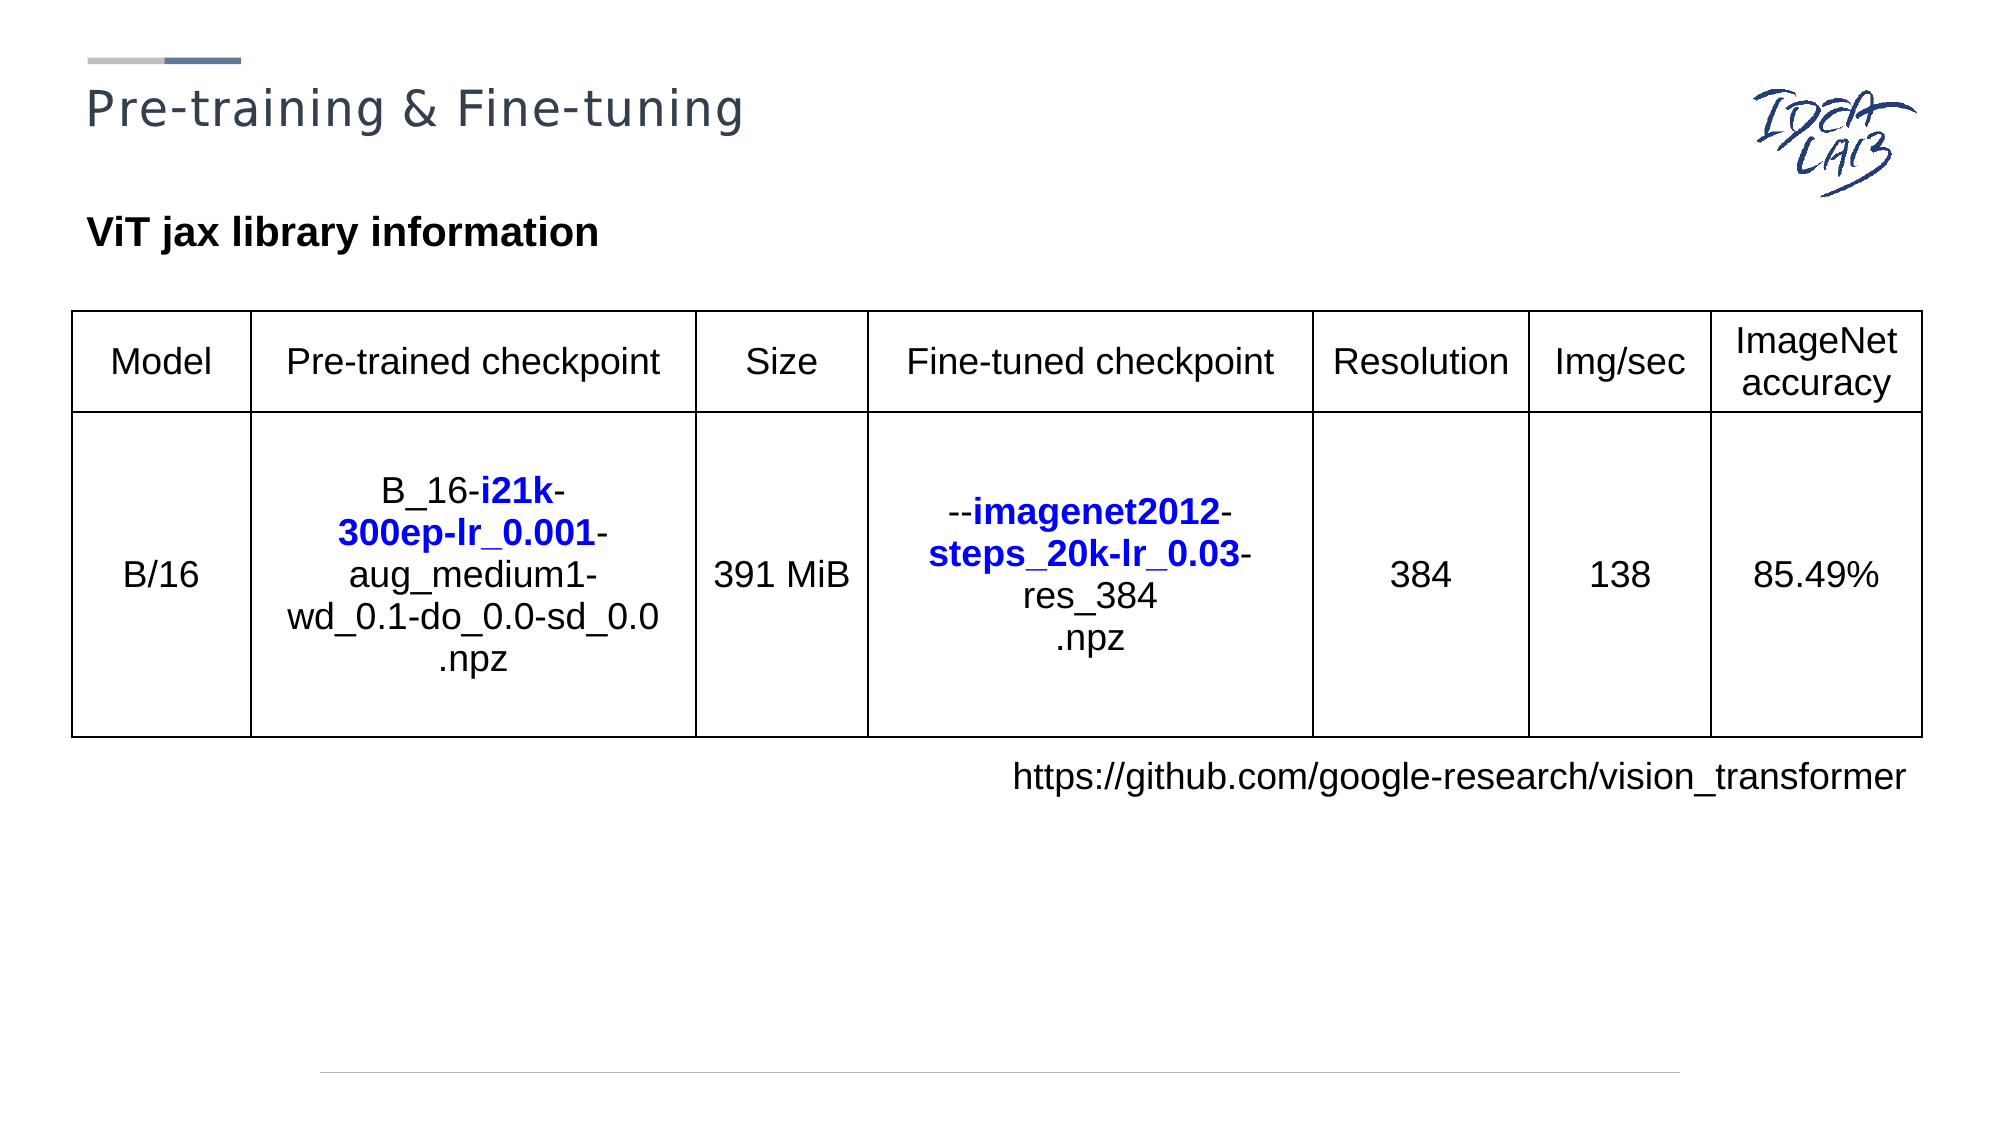

Pre-training & Fine-tuning
ViT jax library information

| Model | Pre-trained checkpoint | Size | Fine-tuned checkpoint | Resolution | Img/sec | ImageNet accuracy |
| --- | --- | --- | --- | --- | --- | --- |
| B/16 | B\_16-i21k- 300ep-lr\_0.001- aug\_medium1- wd\_0.1-do\_0.0-sd\_0.0 .npz | 391 MiB | --imagenet2012- steps\_20k-lr\_0.03- res\_384 .npz | 384 | 138 | 85.49% |
https://github.com/google-research/vision_transformer